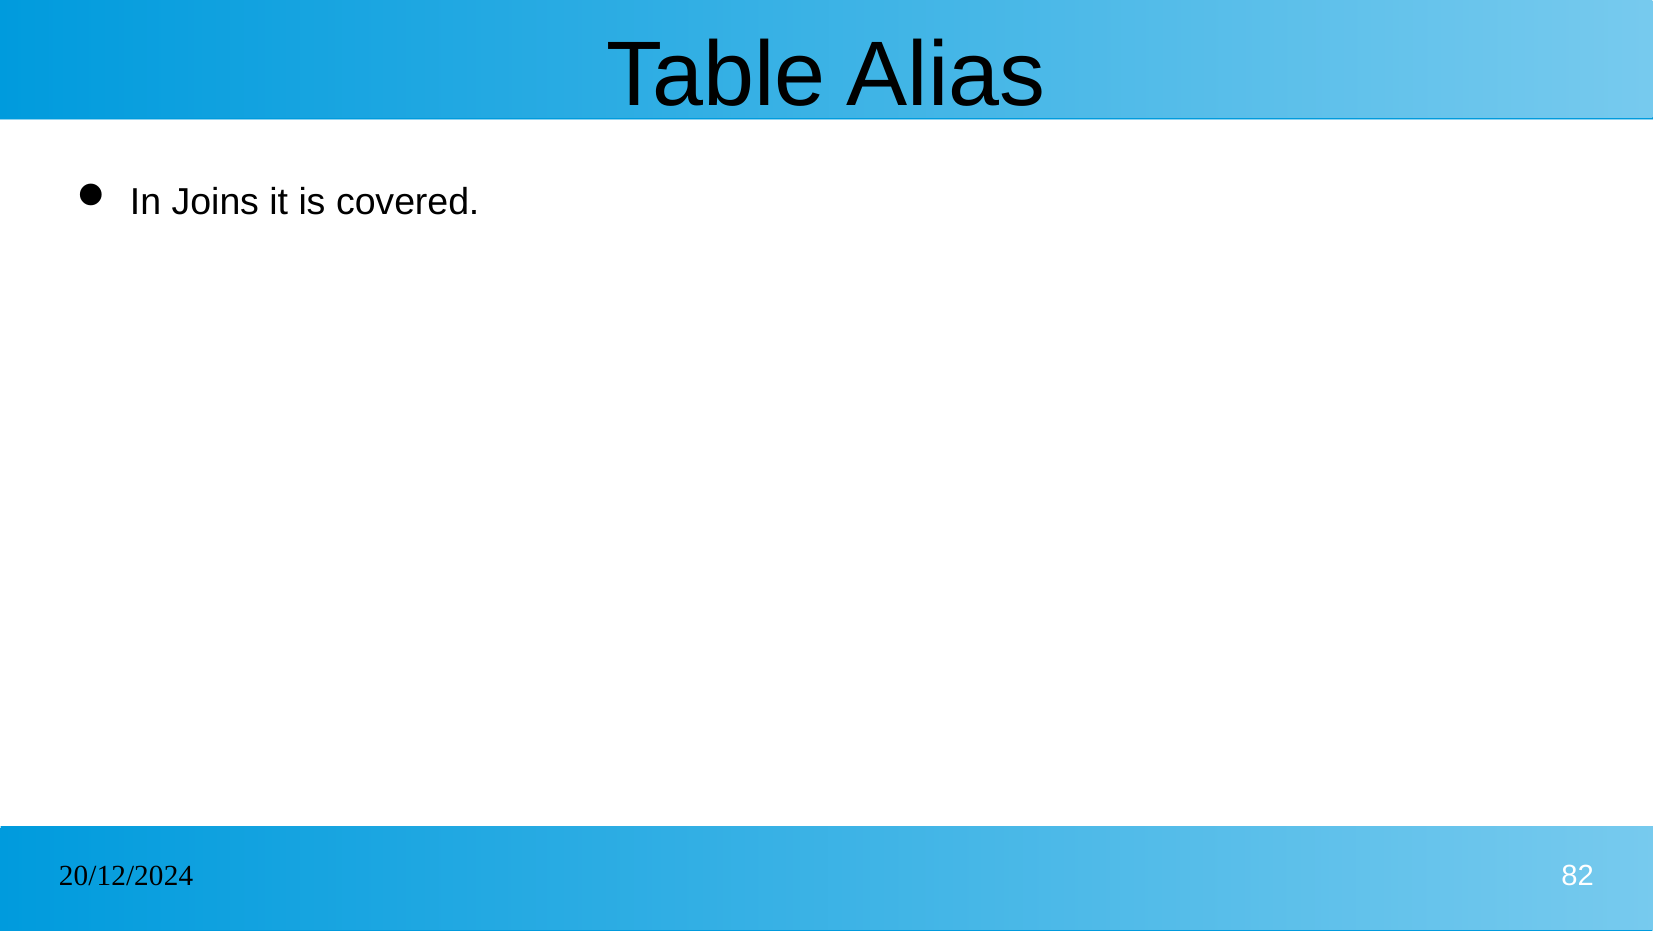

# Table Alias
In Joins it is covered.
20/12/2024
82